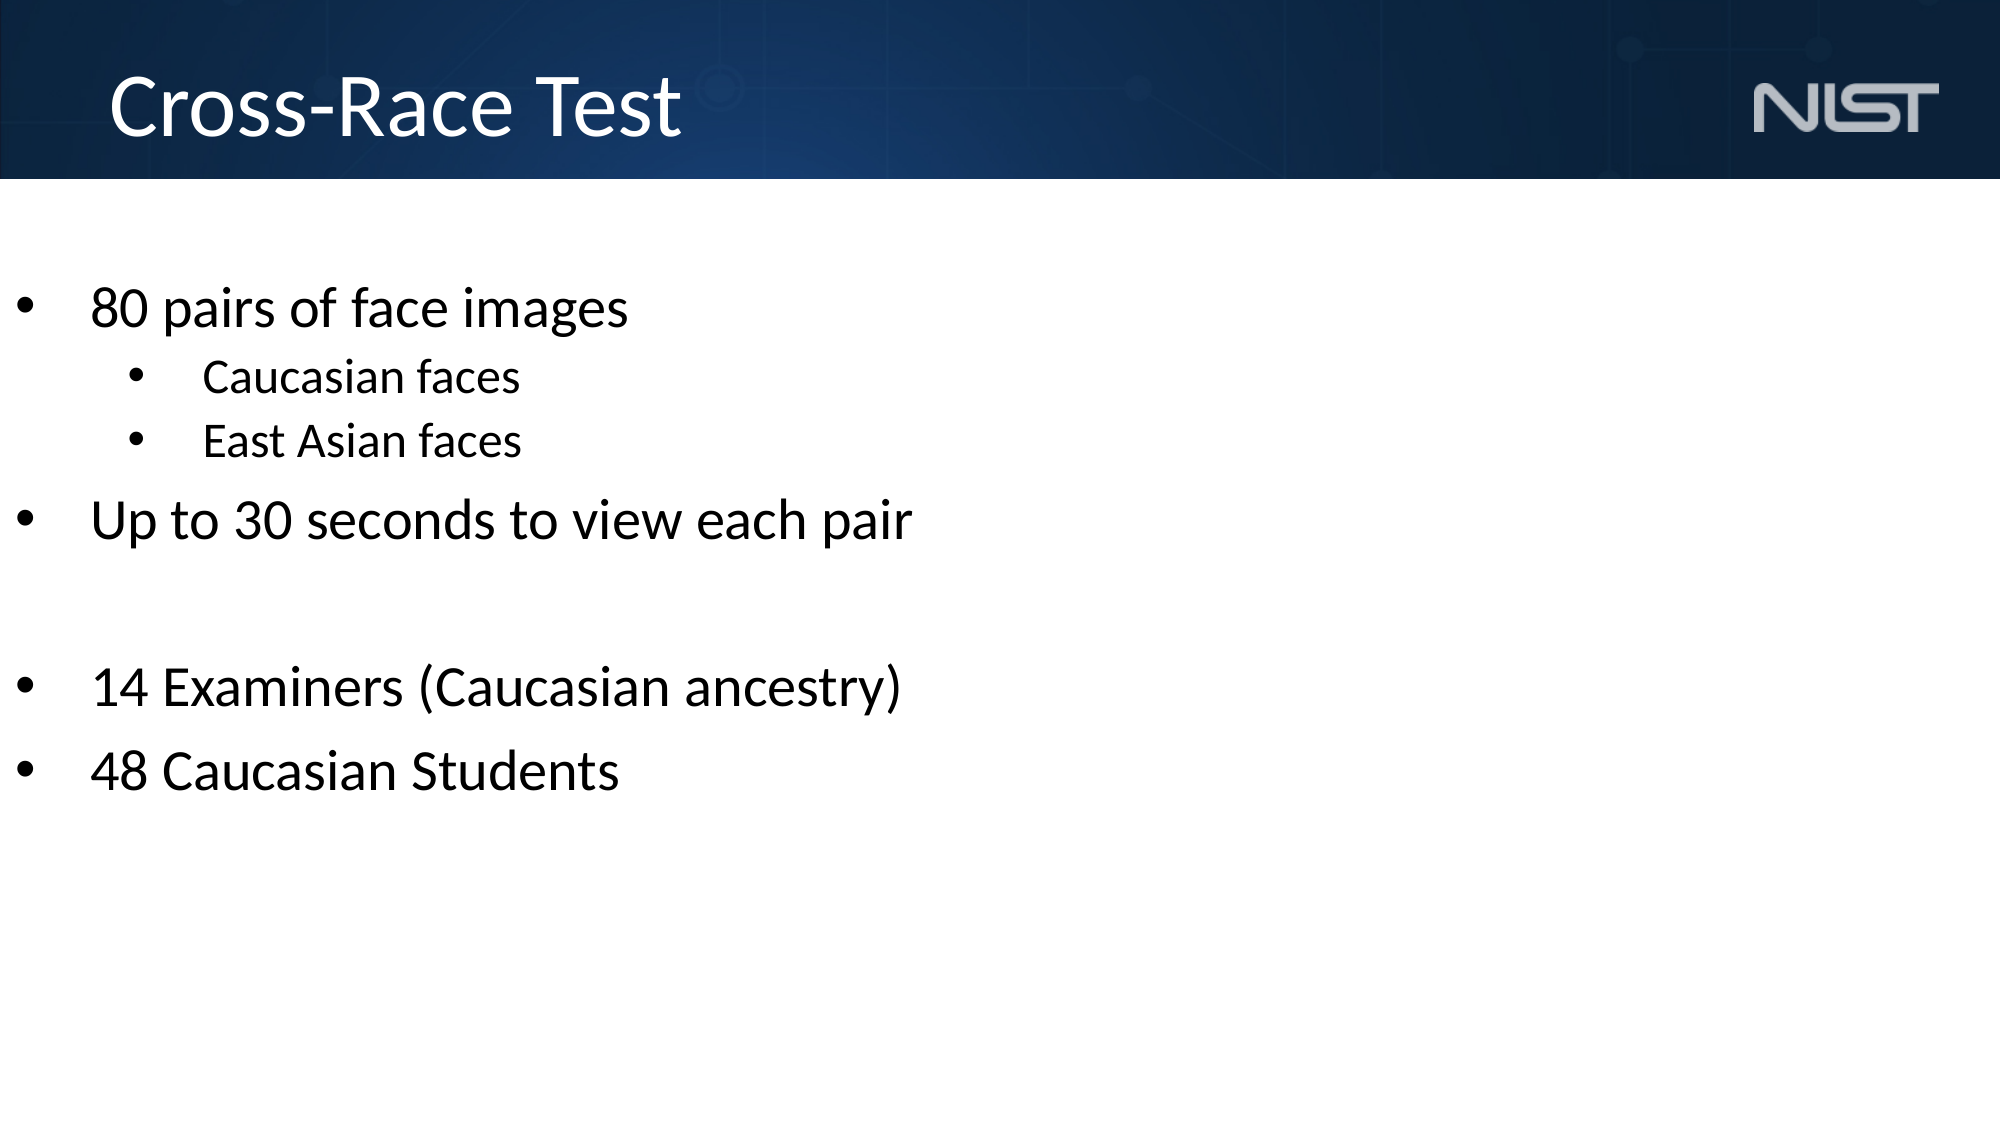

# Cross-Race Test

80 pairs of face images
Caucasian faces
East Asian faces
Up to 30 seconds to view each pair

14 Examiners (Caucasian ancestry)
48 Caucasian Students